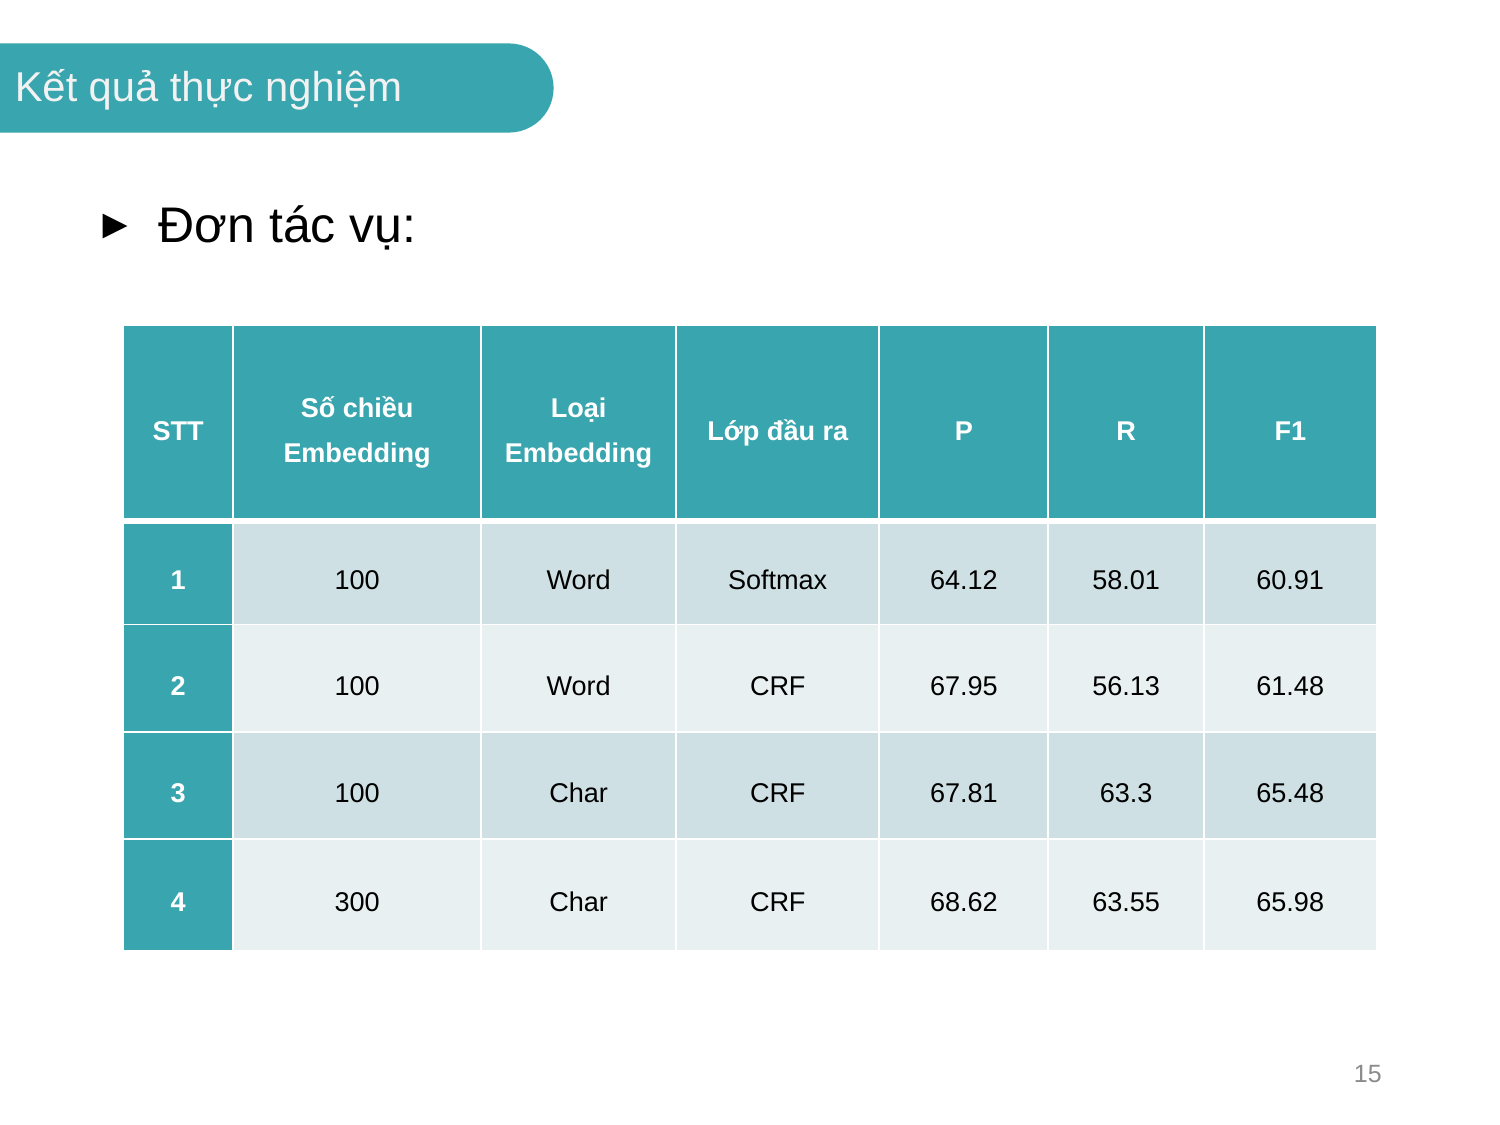

Kết quả thực nghiệm
Đơn tác vụ:
| STT | Số chiều Embedding | Loại Embedding | Lớp đầu ra | P | R | F1 |
| --- | --- | --- | --- | --- | --- | --- |
| 1 | 100 | Word | Softmax | 64.12 | 58.01 | 60.91 |
| 2 | 100 | Word | CRF | 67.95 | 56.13 | 61.48 |
| 3 | 100 | Char | CRF | 67.81 | 63.3 | 65.48 |
| 4 | 300 | Char | CRF | 68.62 | 63.55 | 65.98 |
15